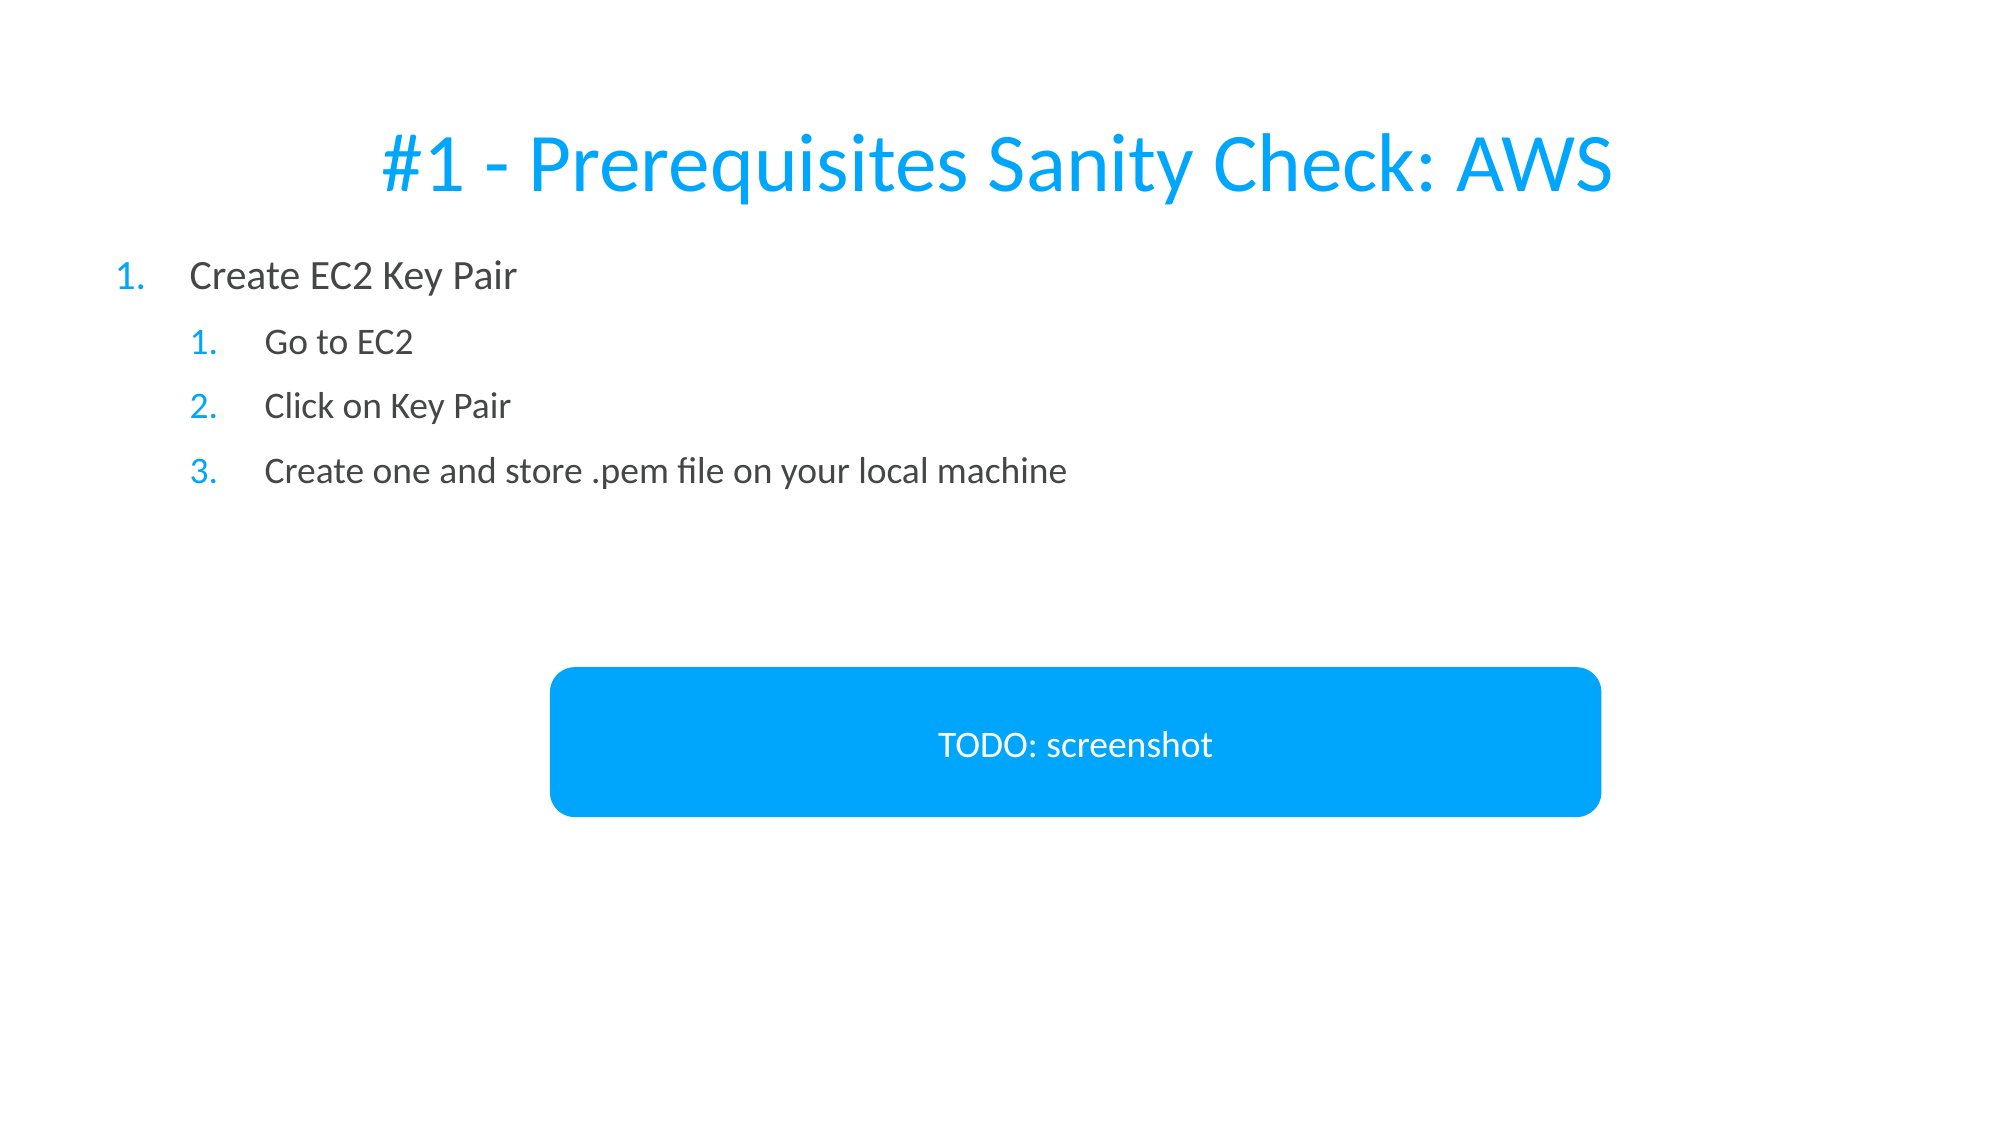

# #1 - Prerequisites Sanity Check: AWS
Create EC2 Key Pair
Go to EC2
Click on Key Pair
Create one and store .pem file on your local machine
TODO: screenshot